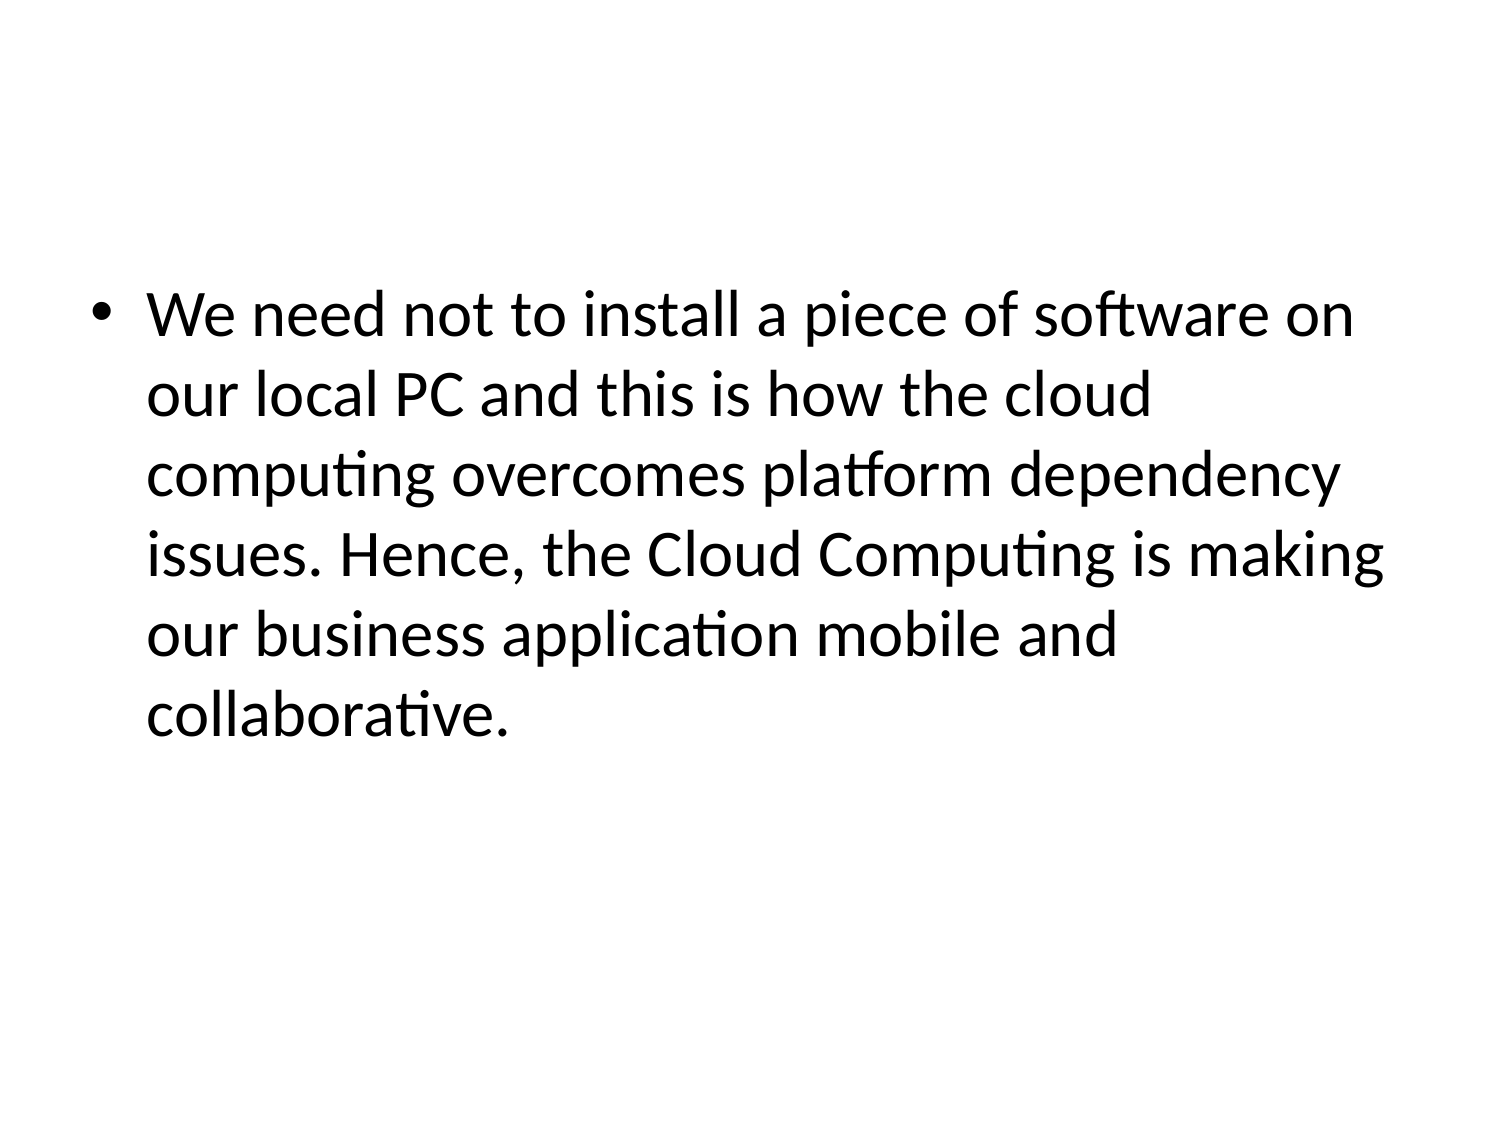

#
We need not to install a piece of software on our local PC and this is how the cloud computing overcomes platform dependency issues. Hence, the Cloud Computing is making our business application mobile and collaborative.